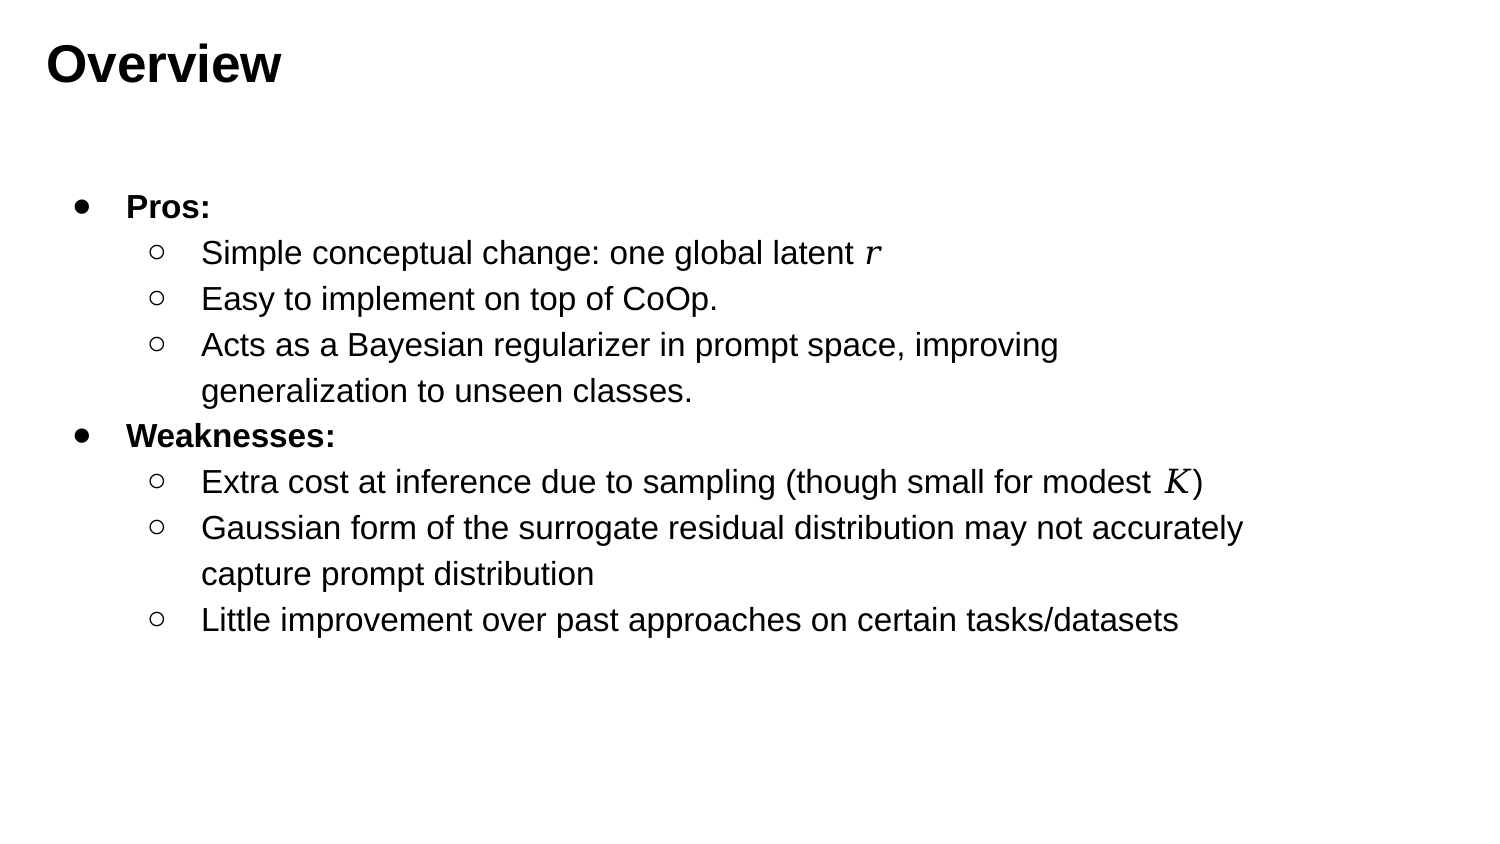

# Overview

Pros:
Simple conceptual change: one global latent 𝑟
Easy to implement on top of CoOp.
Acts as a Bayesian regularizer in prompt space, improving generalization to unseen classes.
Weaknesses:
Extra cost at inference due to sampling (though small for modest 𝐾)
Gaussian form of the surrogate residual distribution may not accurately capture prompt distribution
Little improvement over past approaches on certain tasks/datasets